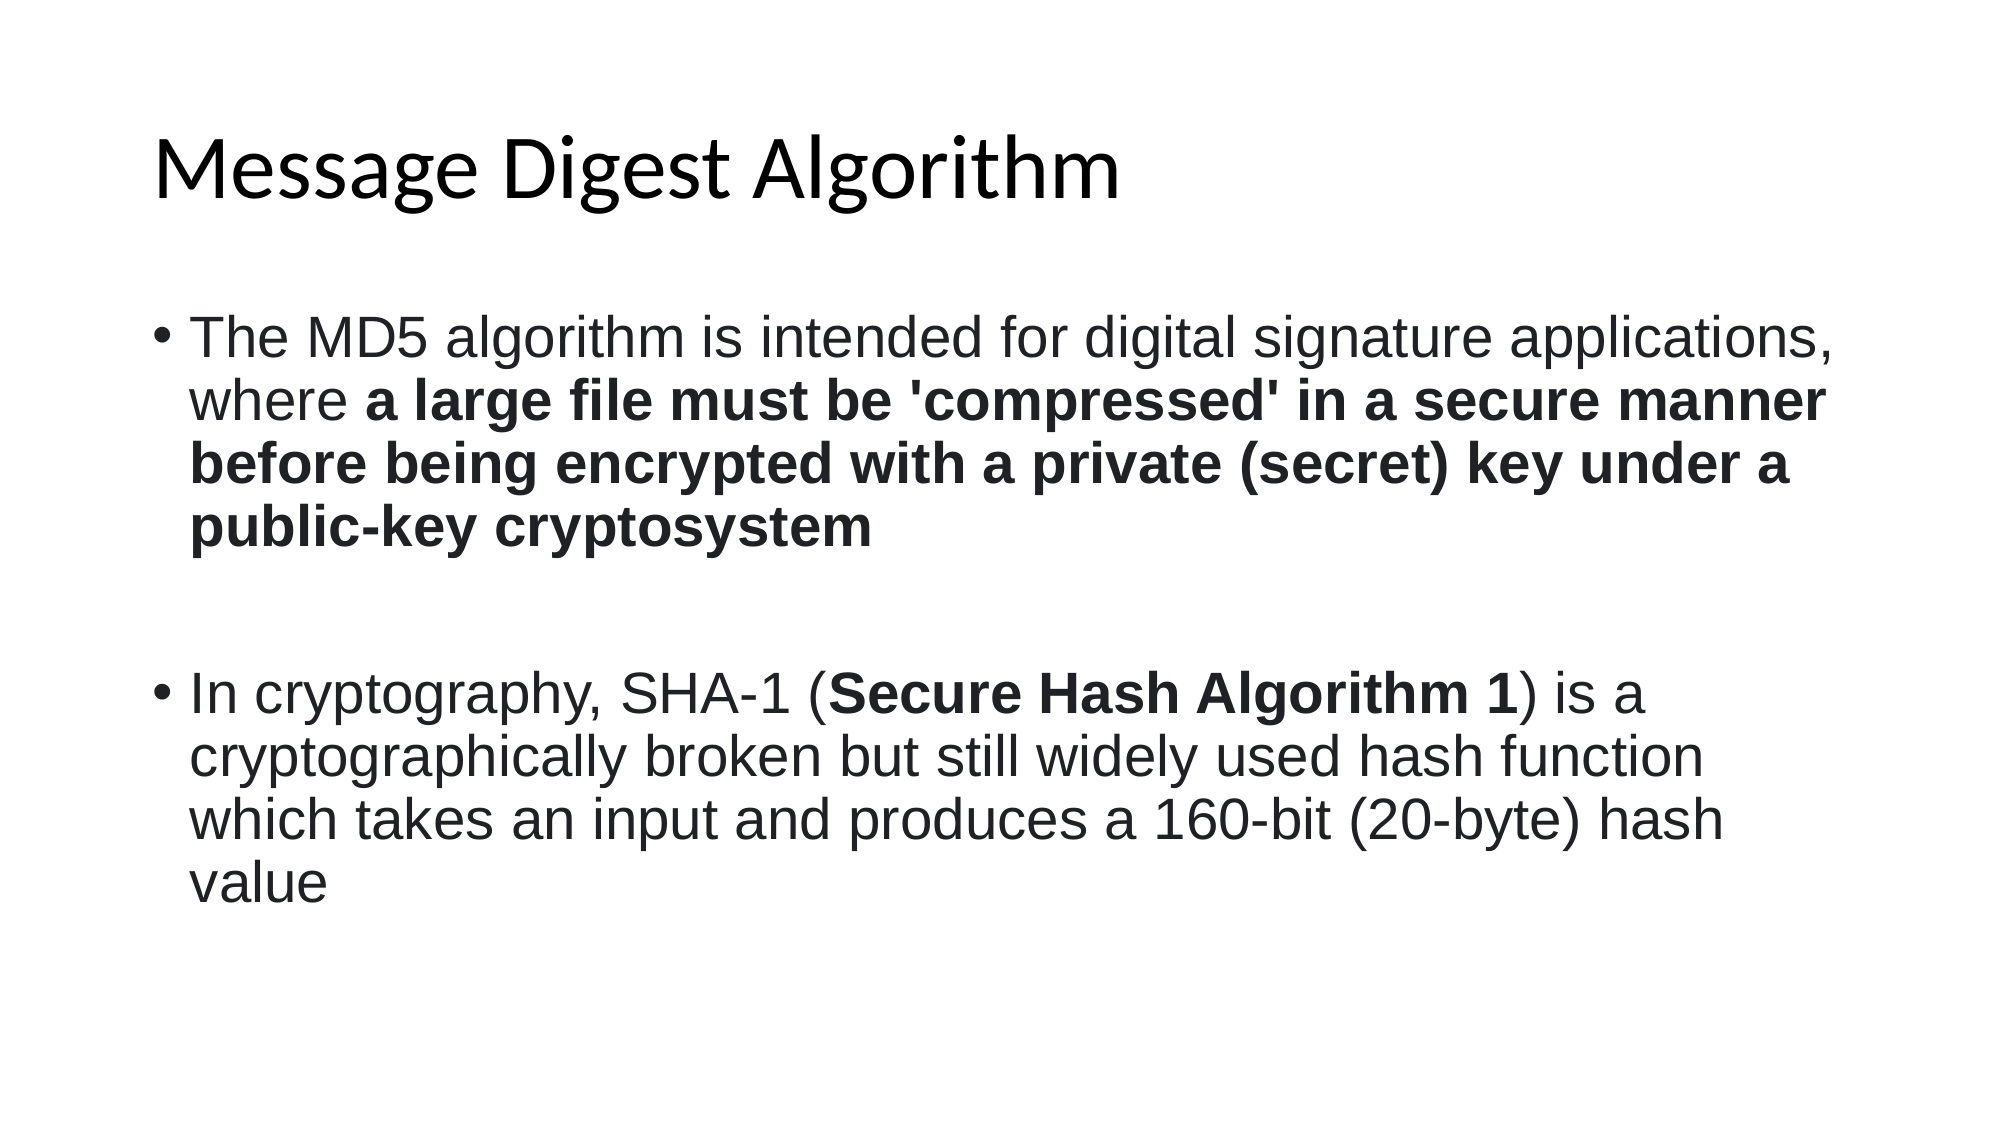

# Message Digest Algorithm
The MD5 algorithm is intended for digital signature applications, where a large file must be 'compressed' in a secure manner before being encrypted with a private (secret) key under a public-key cryptosystem

In cryptography, SHA-1 (Secure Hash Algorithm 1) is a cryptographically broken but still widely used hash function which takes an input and produces a 160-bit (20-byte) hash value